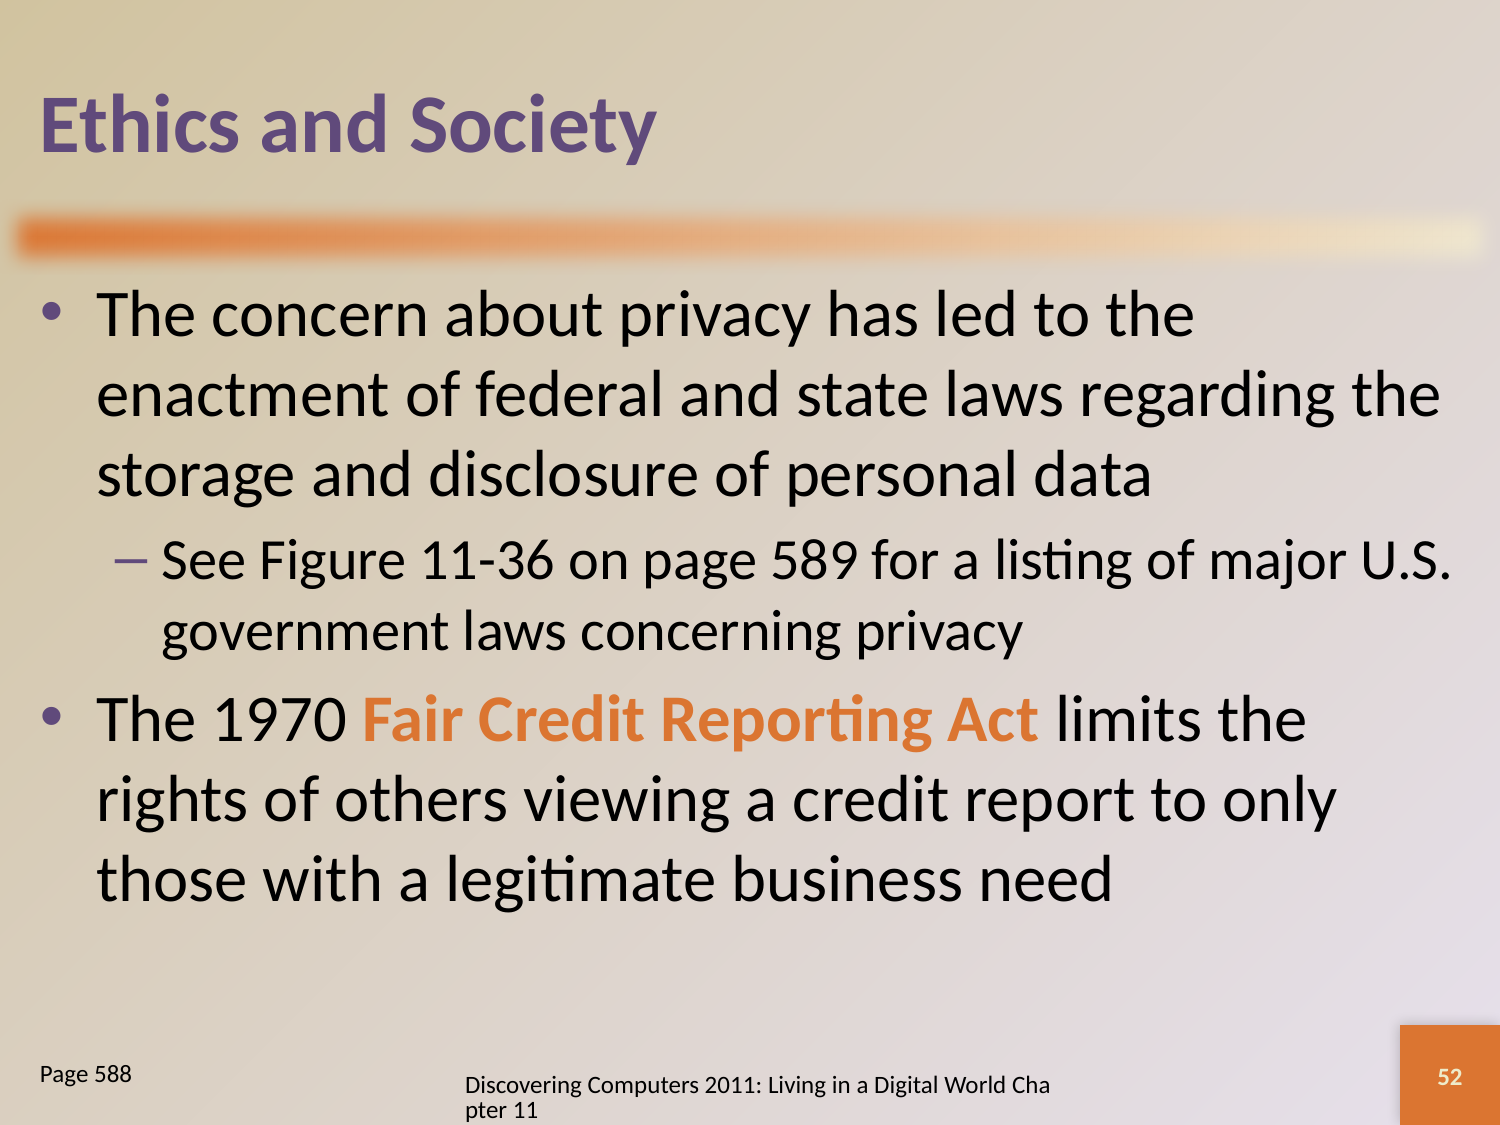

# Ethics and Society
The concern about privacy has led to the enactment of federal and state laws regarding the storage and disclosure of personal data
See Figure 11-36 on page 589 for a listing of major U.S. government laws concerning privacy
The 1970 Fair Credit Reporting Act limits the rights of others viewing a credit report to only those with a legitimate business need
52
Discovering Computers 2011: Living in a Digital World Chapter 11
Page 588